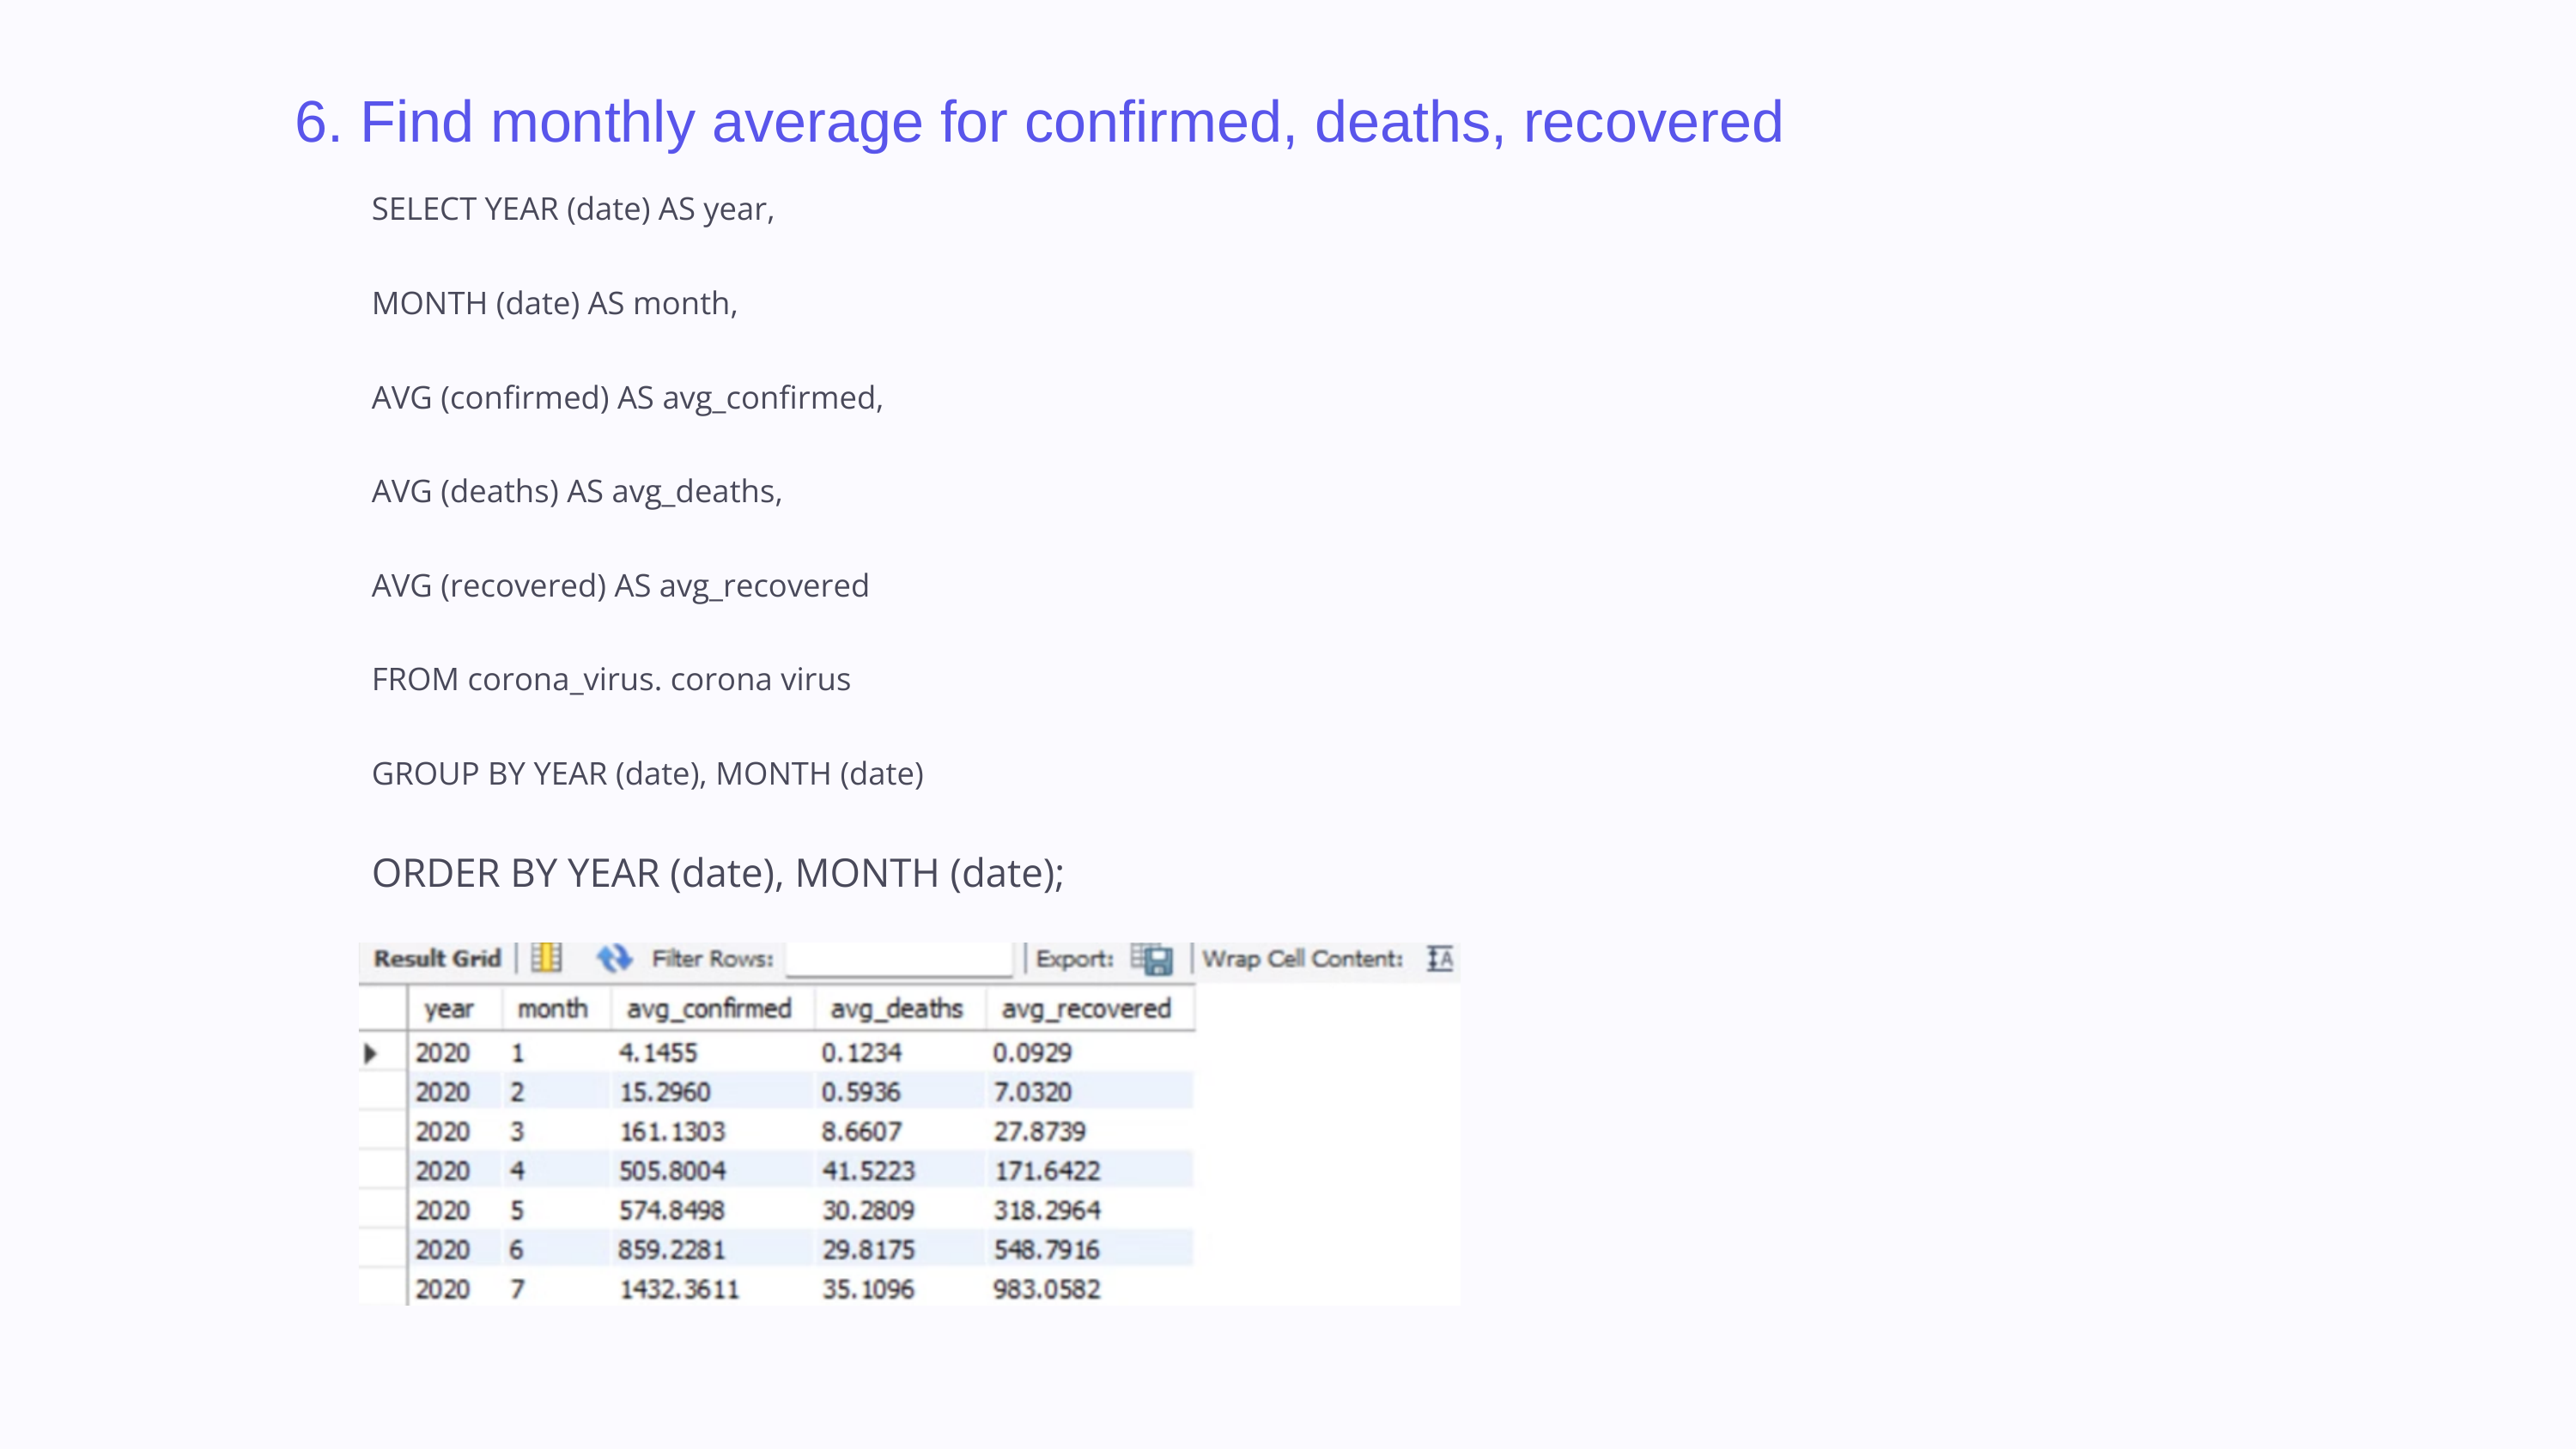

6. Find monthly average for confirmed, deaths, recovered
SELECT YEAR (date) AS year,
MONTH (date) AS month,
AVG (confirmed) AS avg_confirmed,
AVG (deaths) AS avg_deaths,
AVG (recovered) AS avg_recovered
FROM corona_virus. corona virus
GROUP BY YEAR (date), MONTH (date)
ORDER BY YEAR (date), MONTH (date);